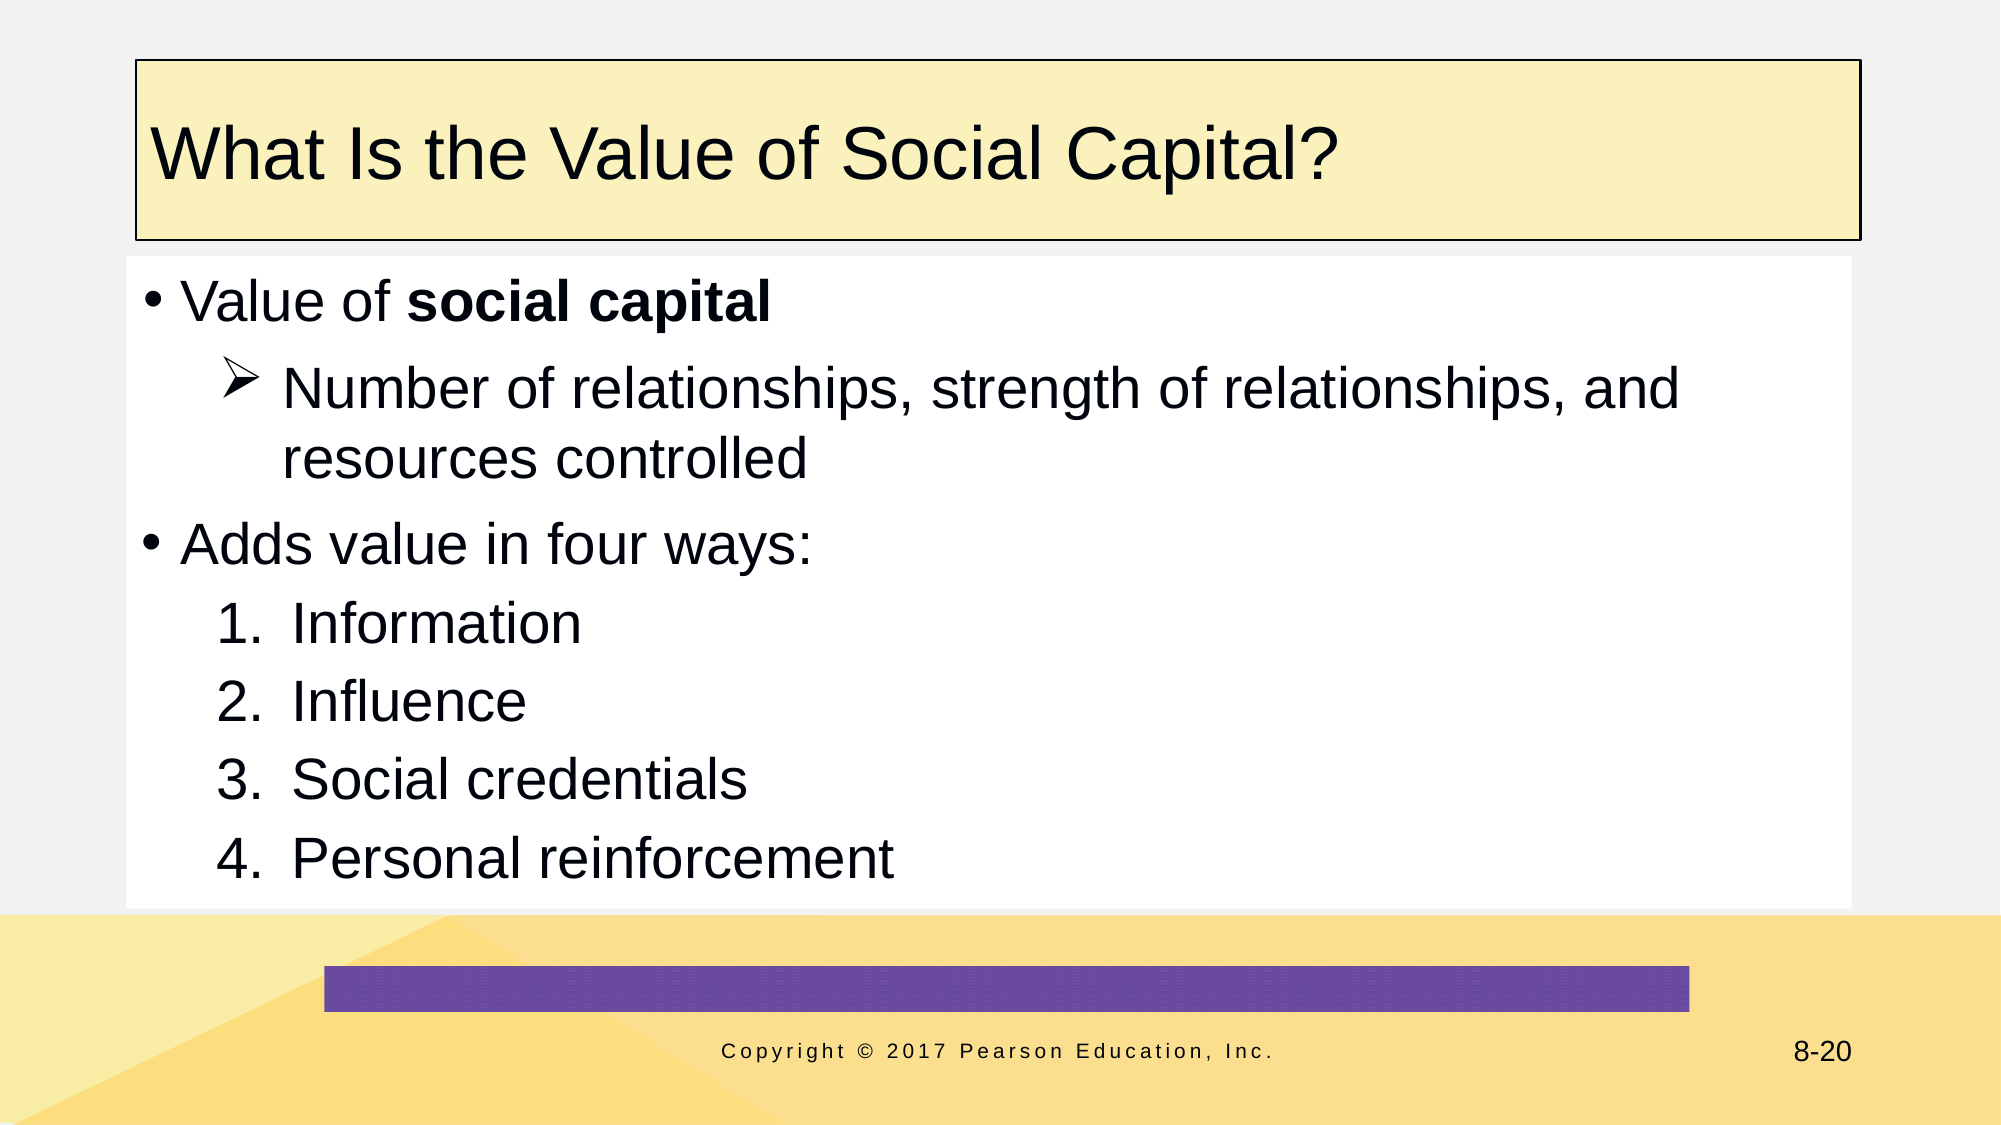

# What Is the Value of Social Capital?
Value of social capital
Number of relationships, strength of relationships, and resources controlled
Adds value in four ways:
Information
Influence
Social credentials
Personal reinforcement
Copyright © 2017 Pearson Education, Inc.